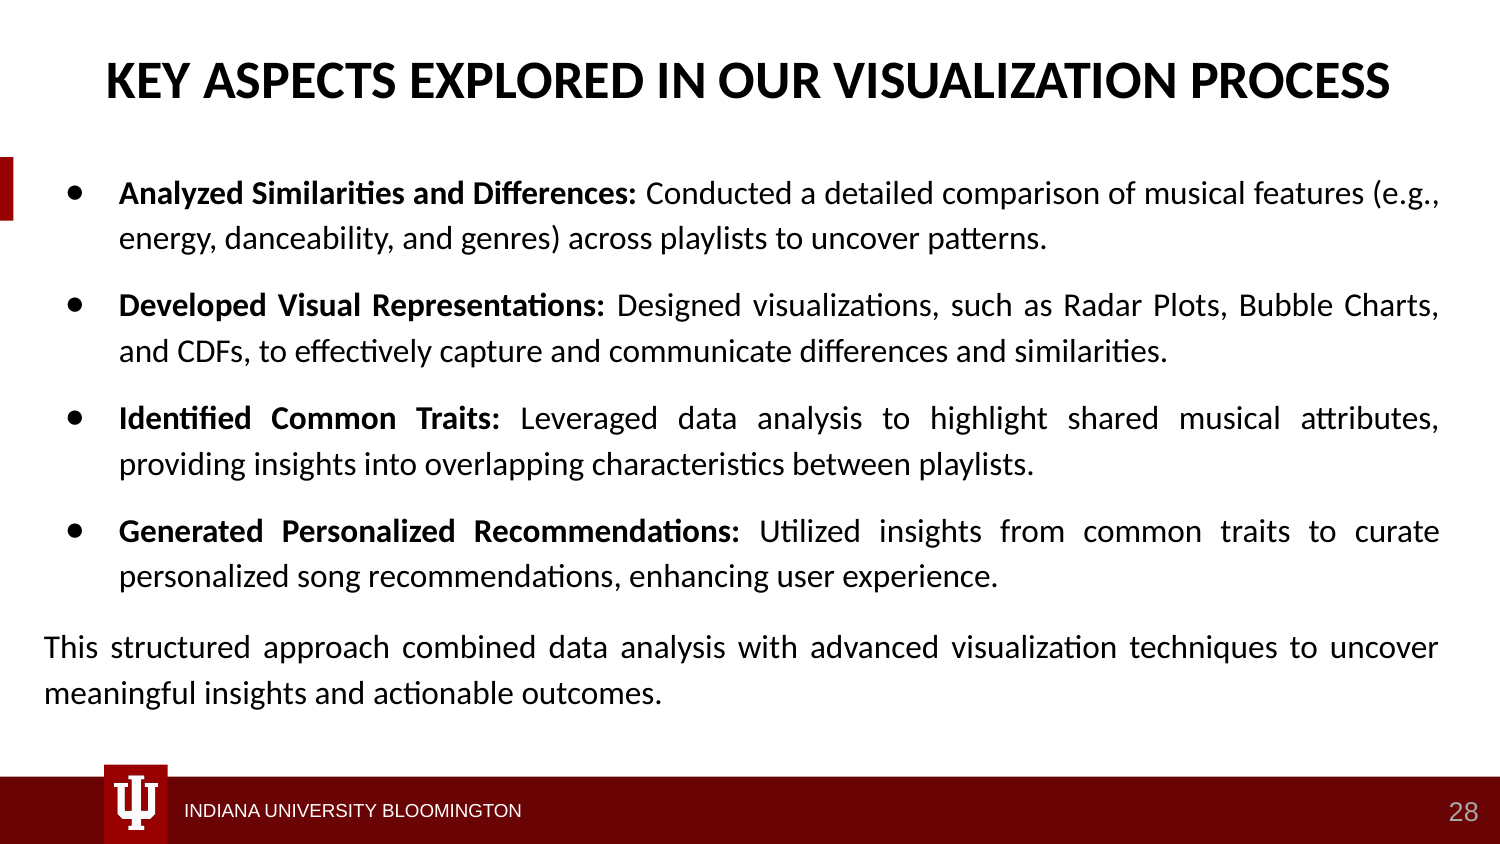

KEY ASPECTS EXPLORED IN OUR VISUALIZATION PROCESS

Analyzed Similarities and Differences: Conducted a detailed comparison of musical features (e.g., energy, danceability, and genres) across playlists to uncover patterns.
Developed Visual Representations: Designed visualizations, such as Radar Plots, Bubble Charts, and CDFs, to effectively capture and communicate differences and similarities.
Identified Common Traits: Leveraged data analysis to highlight shared musical attributes, providing insights into overlapping characteristics between playlists.
Generated Personalized Recommendations: Utilized insights from common traits to curate personalized song recommendations, enhancing user experience.
This structured approach combined data analysis with advanced visualization techniques to uncover meaningful insights and actionable outcomes.
28